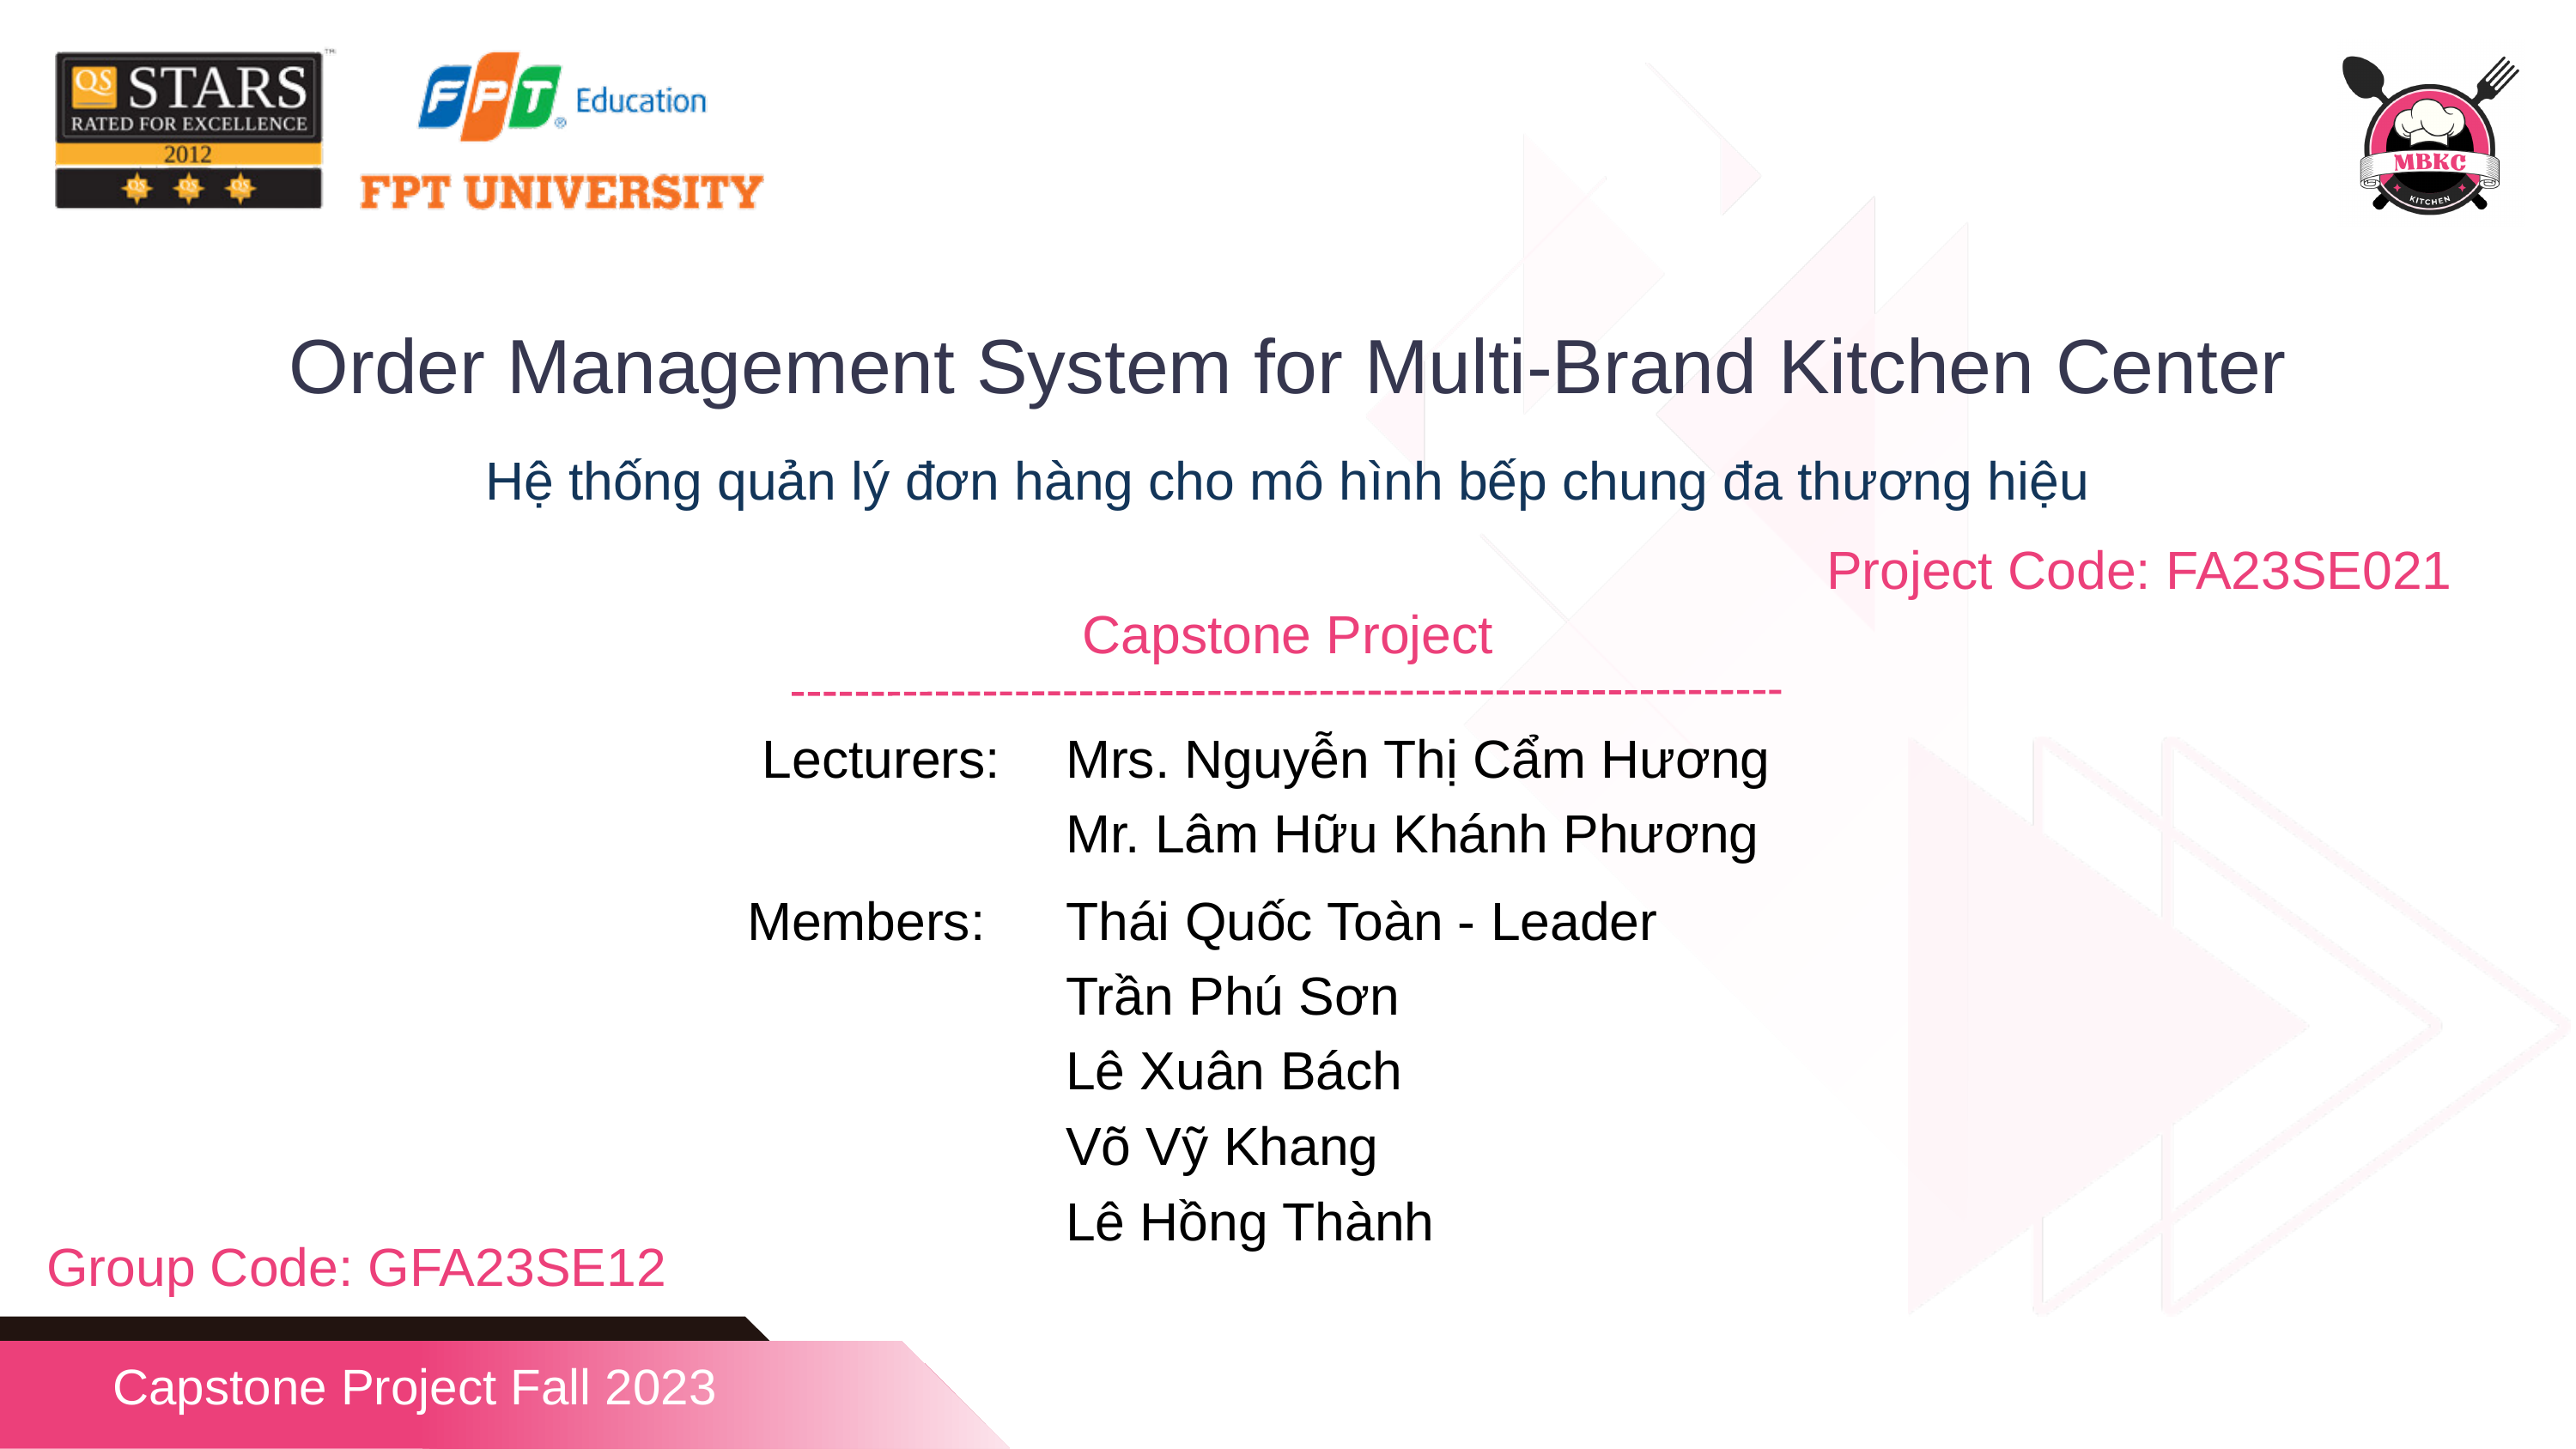

Order Management System for Multi-Brand Kitchen Center
Hệ thống quản lý đơn hàng cho mô hình bếp chung đa thương hiệu
Project Code: FA23SE021
Capstone Project

Lecturers:
Mrs. Nguyễn Thị Cẩm Hương
Mr. Lâm Hữu Khánh Phương
Members:
Thái Quốc Toàn - Leader
Trần Phú Sơn
Lê Xuân Bách
Võ Vỹ Khang
Lê Hồng Thành
Group Code: GFA23SE12

Capstone Project Fall 2023